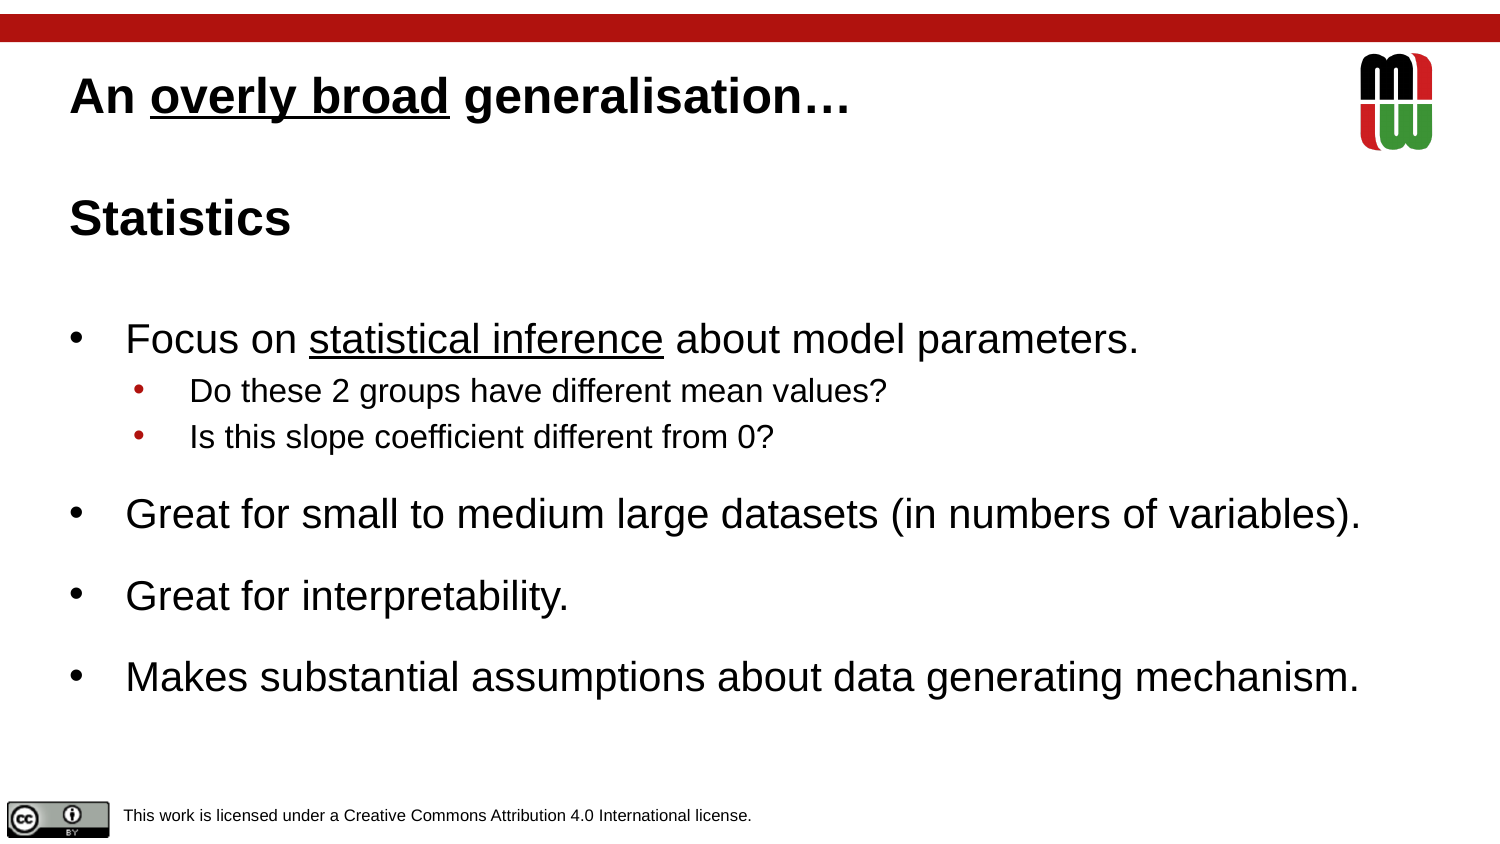

# An overly broad generalisation…
Statistics

Focus on statistical inference about model parameters.
Do these 2 groups have different mean values?
Is this slope coefficient different from 0?

Great for small to medium large datasets (in numbers of variables).

Great for interpretability.

Makes substantial assumptions about data generating mechanism.